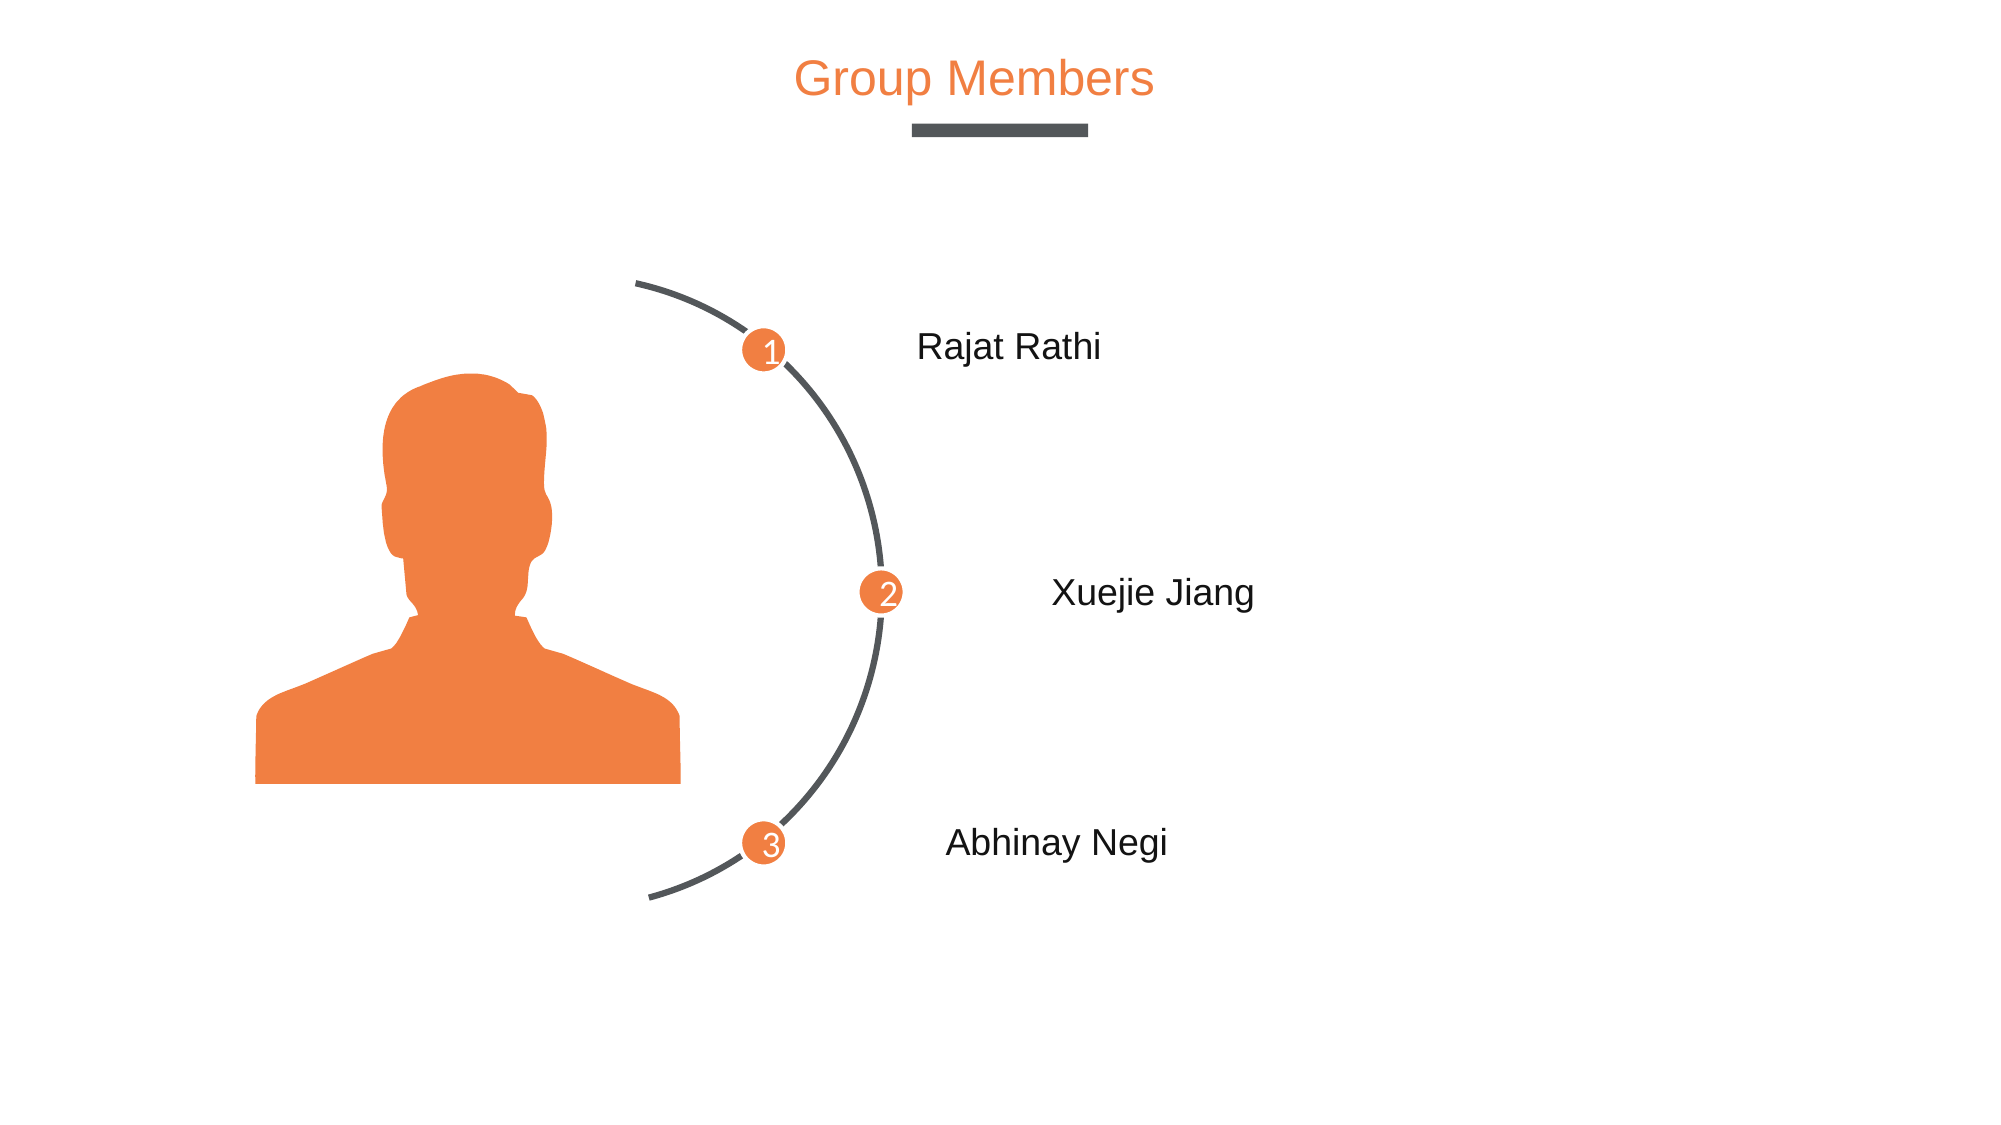

Group Members

Rajat Rathi
1

Xuejie Jiang
2
Abhinay Negi
3